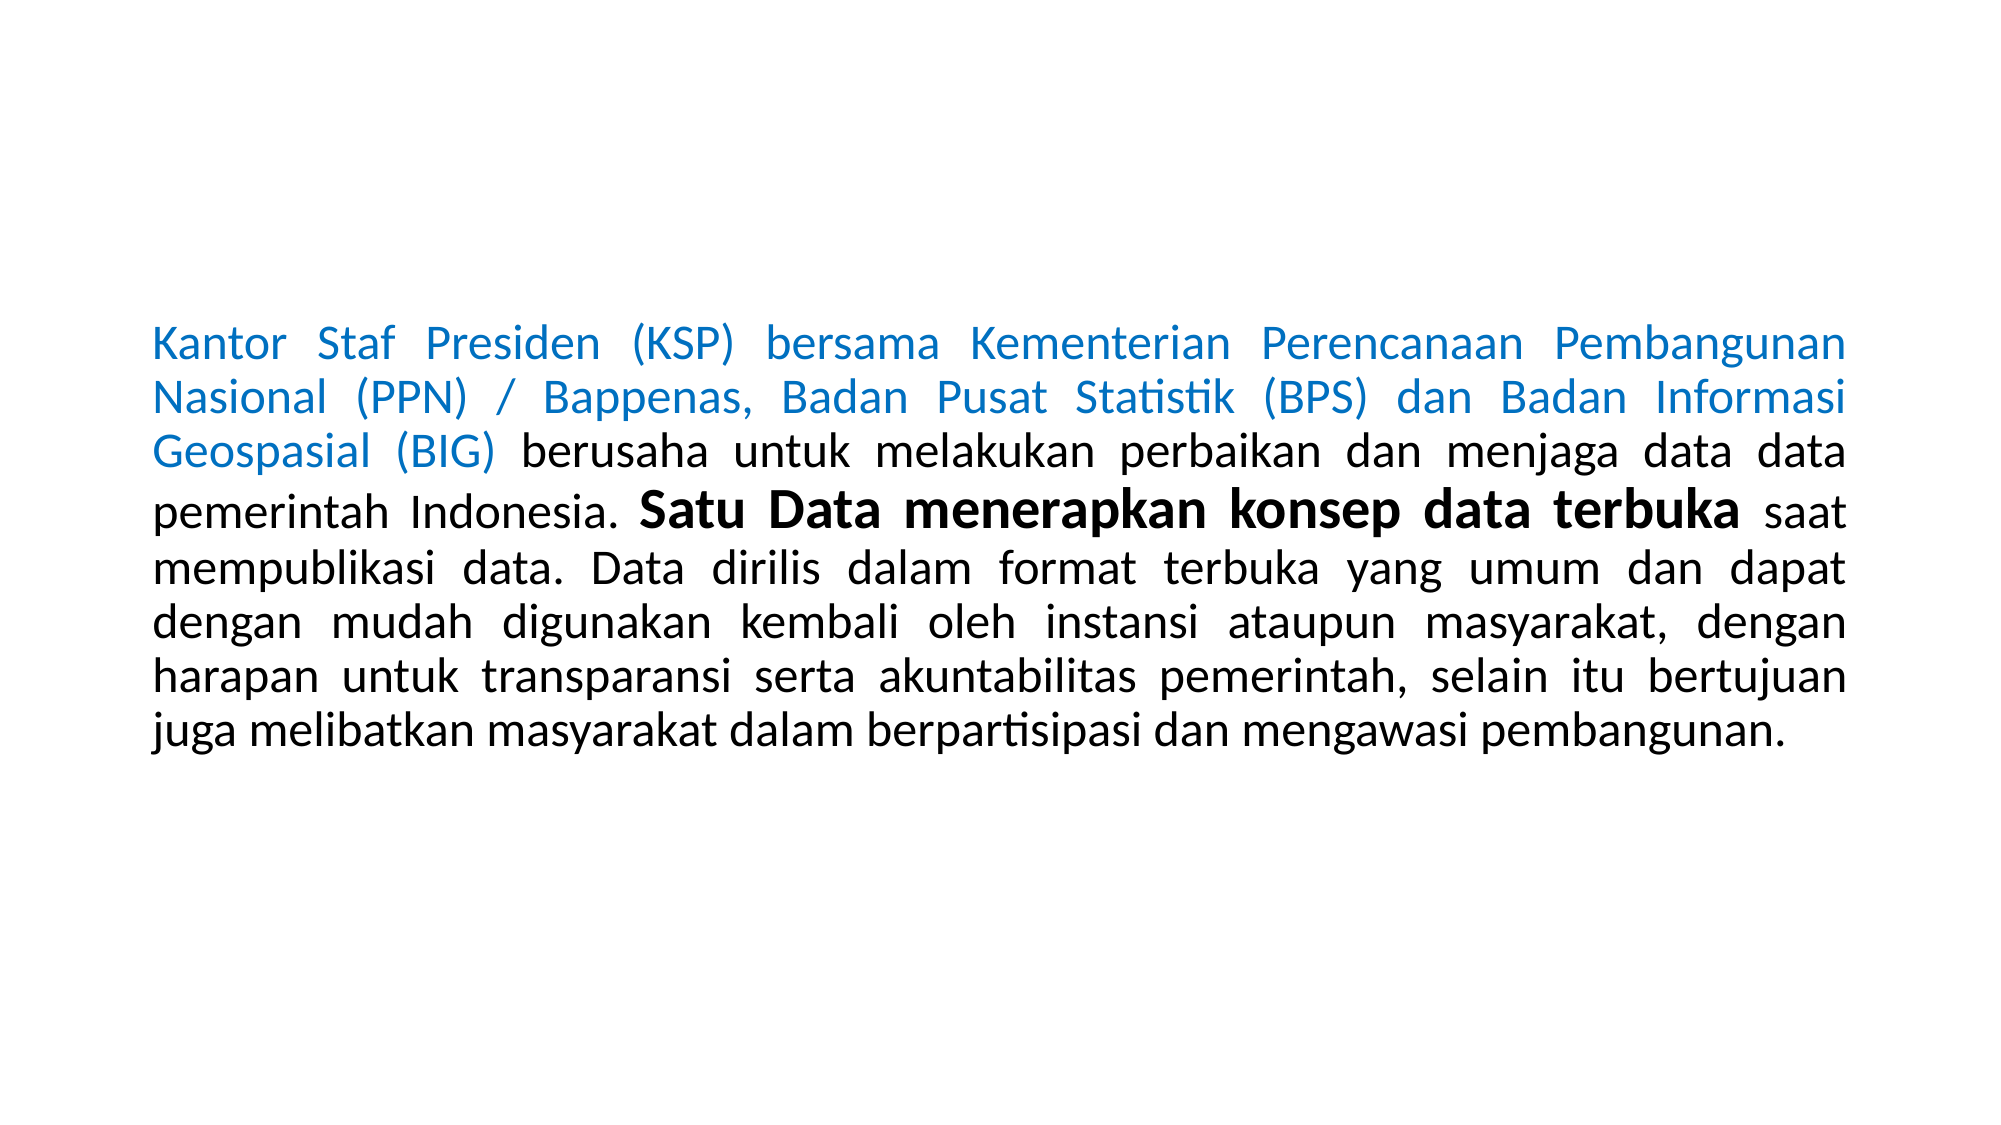

Kantor Staf Presiden (KSP) bersama Kementerian Perencanaan Pembangunan Nasional (PPN) / Bappenas, Badan Pusat Statistik (BPS) dan Badan Informasi Geospasial (BIG) berusaha untuk melakukan perbaikan dan menjaga data data pemerintah Indonesia. Satu Data menerapkan konsep data terbuka saat mempublikasi data. Data dirilis dalam format terbuka yang umum dan dapat dengan mudah digunakan kembali oleh instansi ataupun masyarakat, dengan harapan untuk transparansi serta akuntabilitas pemerintah, selain itu bertujuan juga melibatkan masyarakat dalam berpartisipasi dan mengawasi pembangunan.